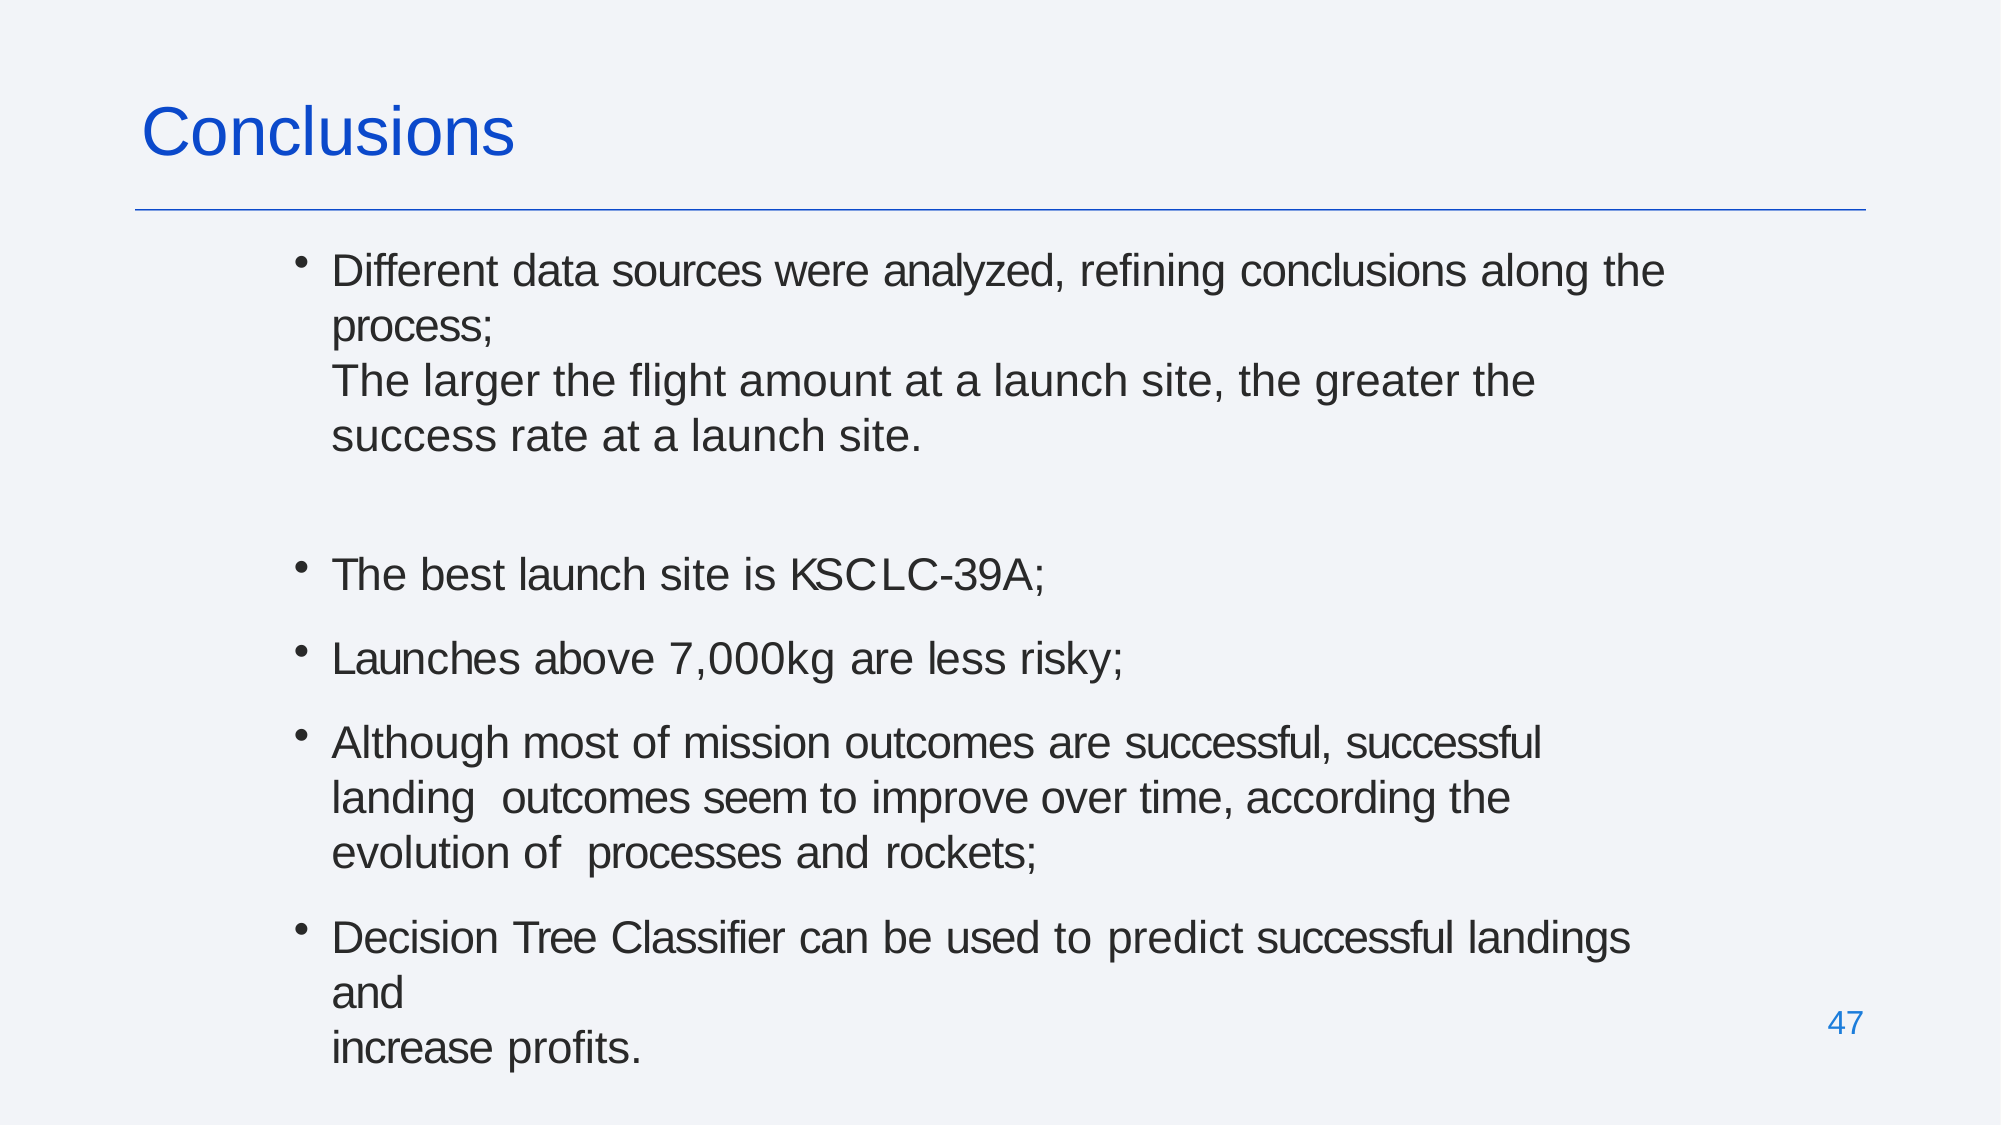

Conclusions
Different data sources were analyzed, refining conclusions along the
process;
The larger the flight amount at a launch site, the greater the success rate at a launch site.

The best launch site is KSCLC-39A;
Launches above 7,000kg are less risky;
Although most of mission outcomes are successful, successful landing  outcomes seem to improve over time, according the evolution of  processes and rockets;
Decision Tree Classifier can be used to predict successful landings and
increase profits.
47